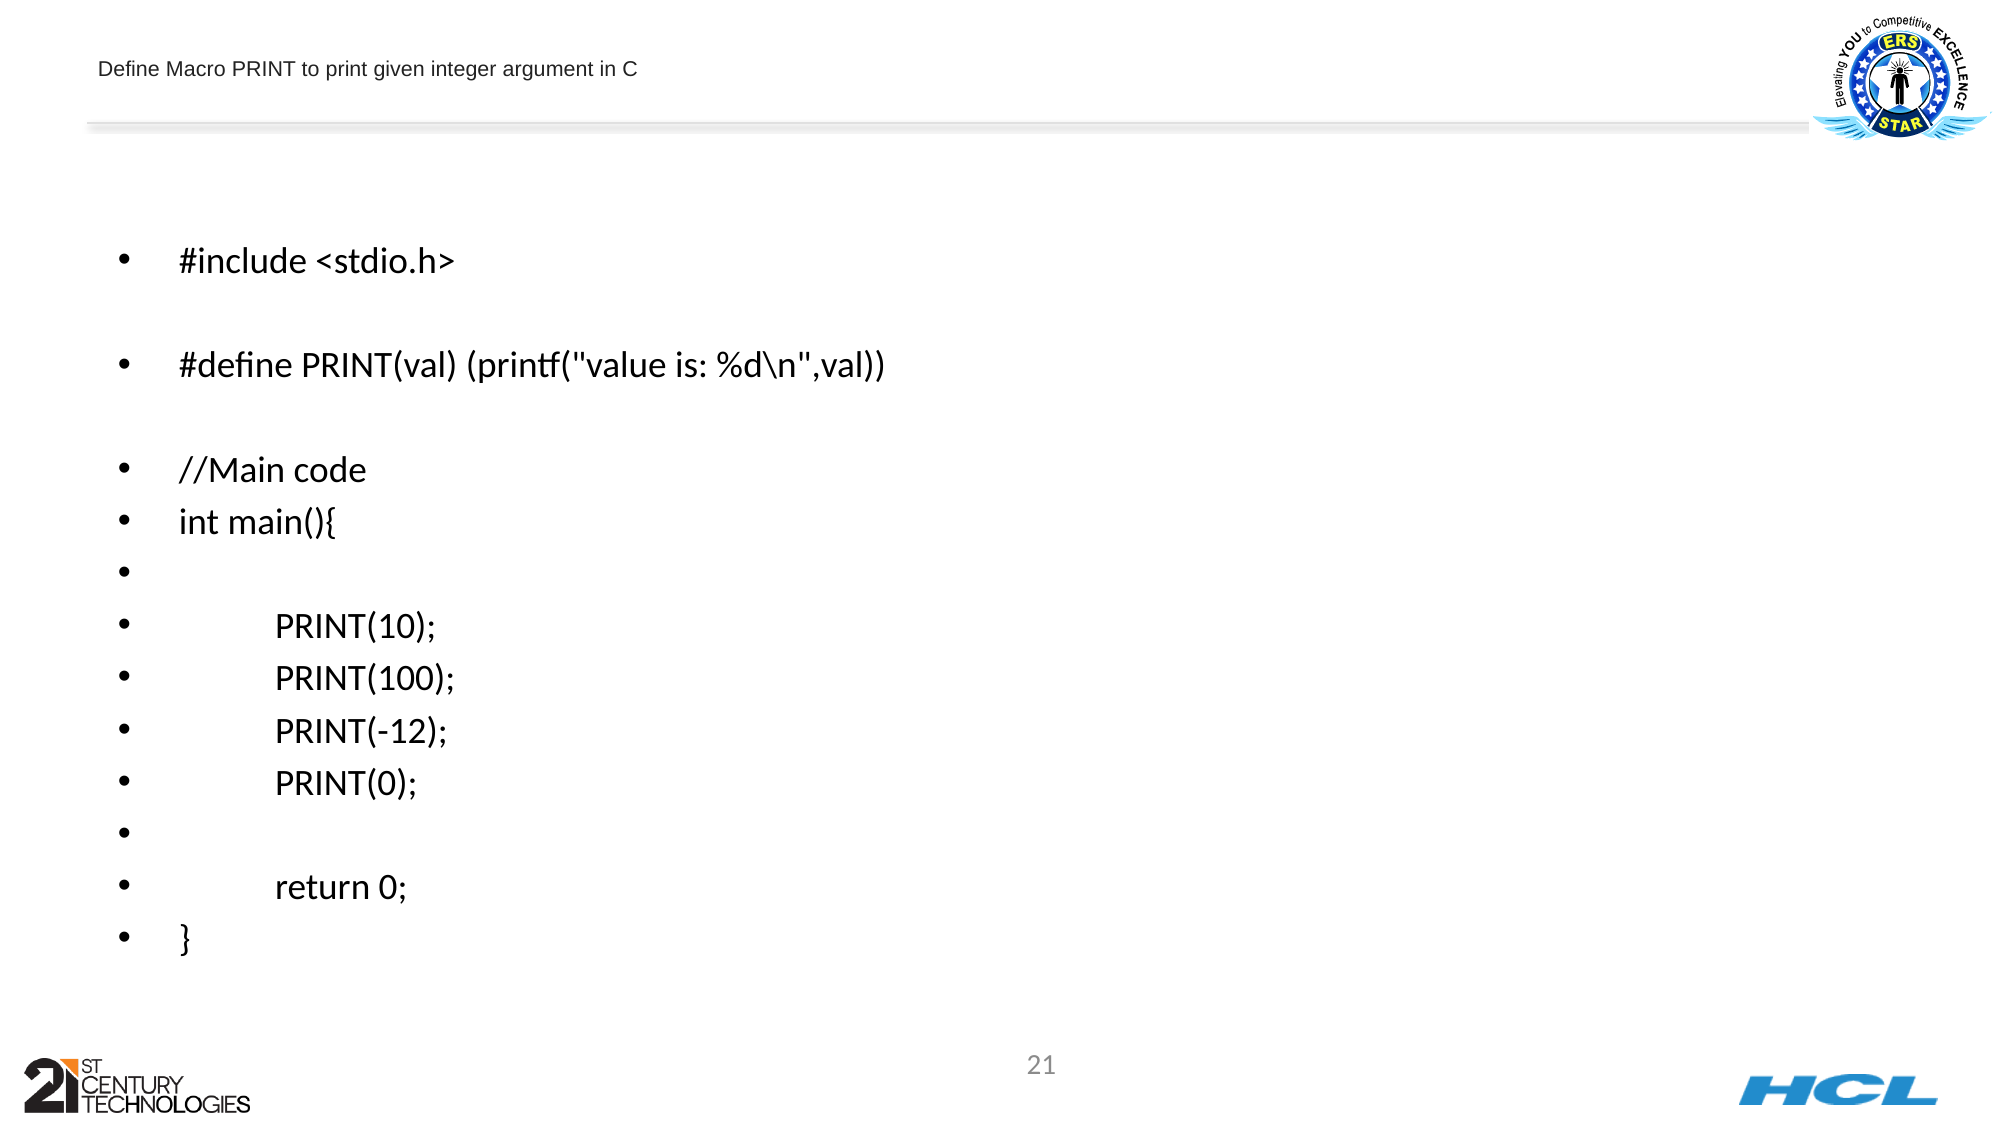

# Define Macro PRINT to print given integer argument in C
#include <stdio.h>

#define PRINT(val) (printf("value is: %d\n",val))

//Main code
int main(){

	PRINT(10);
	PRINT(100);
	PRINT(-12);
	PRINT(0);

	return 0;
}

21